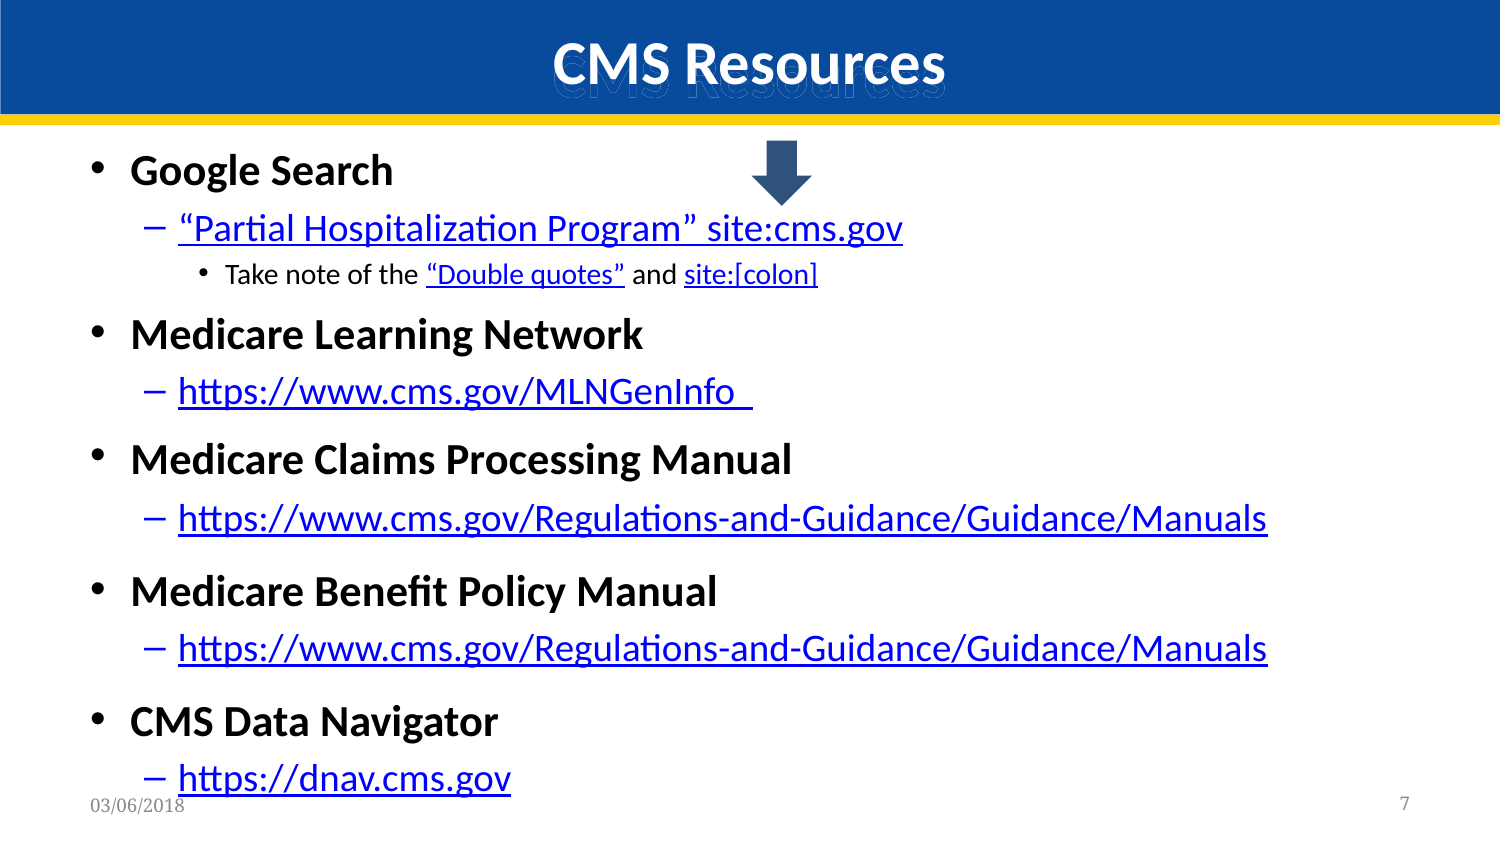

# CMS Resources
Google Search
“Partial Hospitalization Program” site:cms.gov
Take note of the “Double quotes” and site:[colon]
Medicare Learning Network
https://www.cms.gov/MLNGenInfo
Medicare Claims Processing Manual
https://www.cms.gov/Regulations-and-Guidance/Guidance/Manuals
Medicare Benefit Policy Manual
https://www.cms.gov/Regulations-and-Guidance/Guidance/Manuals
CMS Data Navigator
https://dnav.cms.gov

7